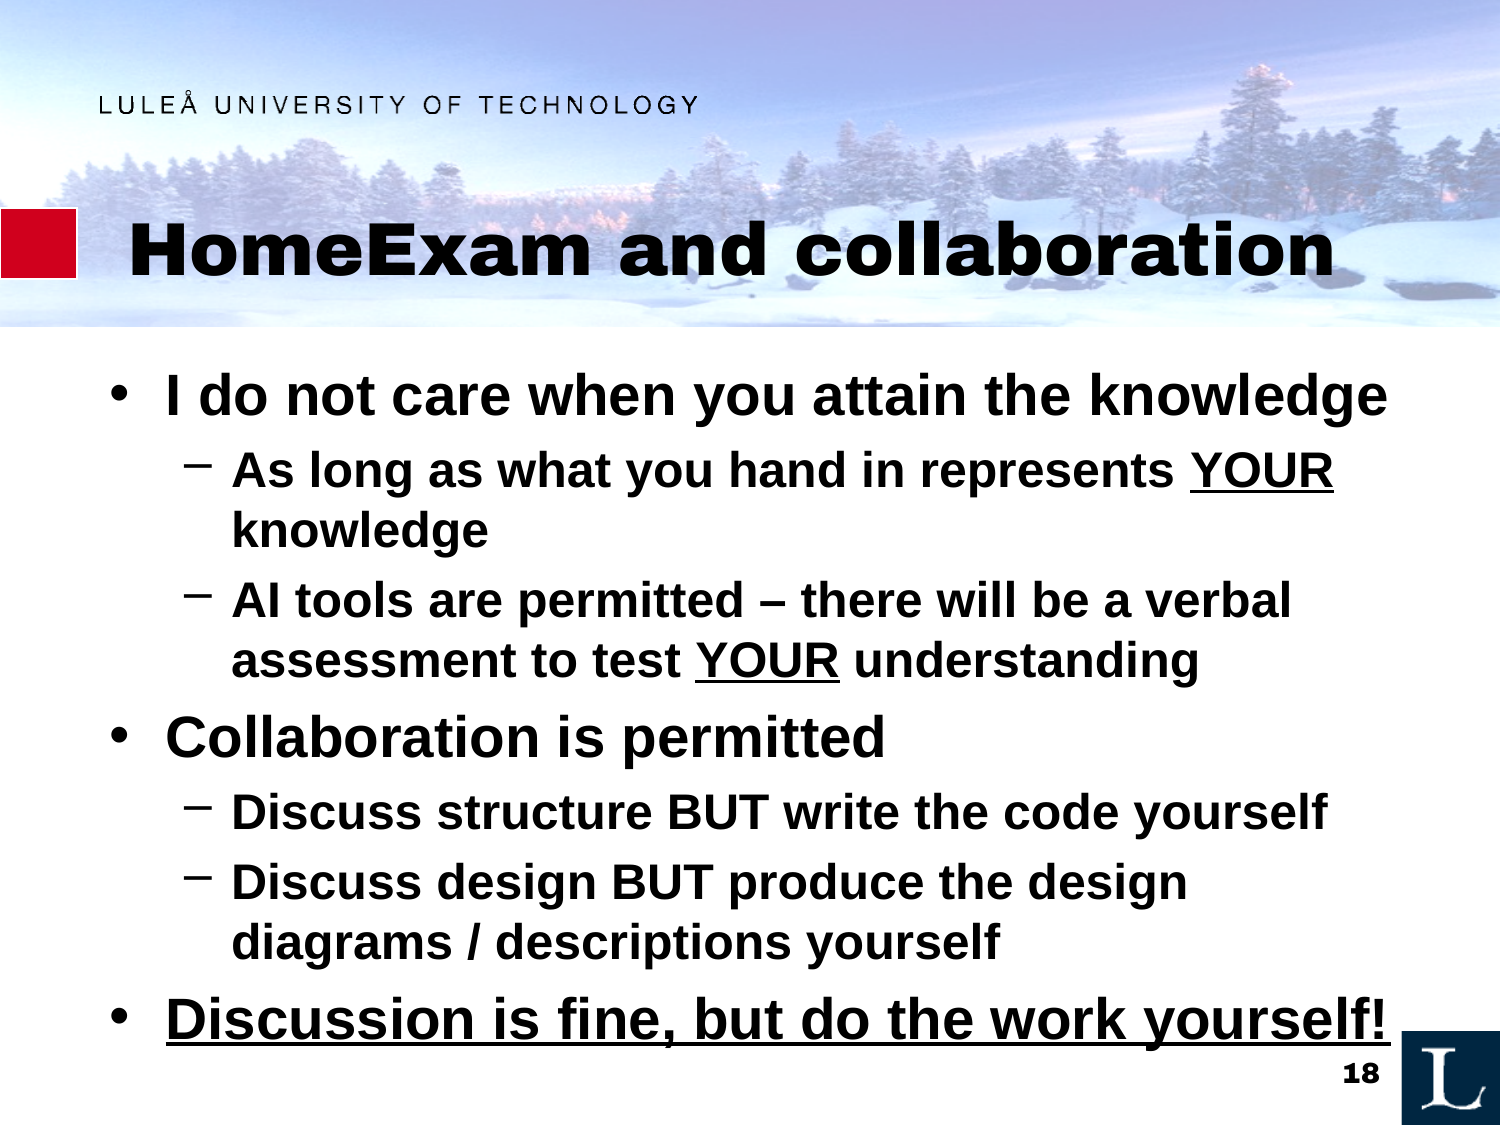

# HomeExam and collaboration
I do not care when you attain the knowledge
As long as what you hand in represents YOUR knowledge
AI tools are permitted – there will be a verbal assessment to test YOUR understanding
Collaboration is permitted
Discuss structure BUT write the code yourself
Discuss design BUT produce the design diagrams / descriptions yourself
Discussion is fine, but do the work yourself!
18